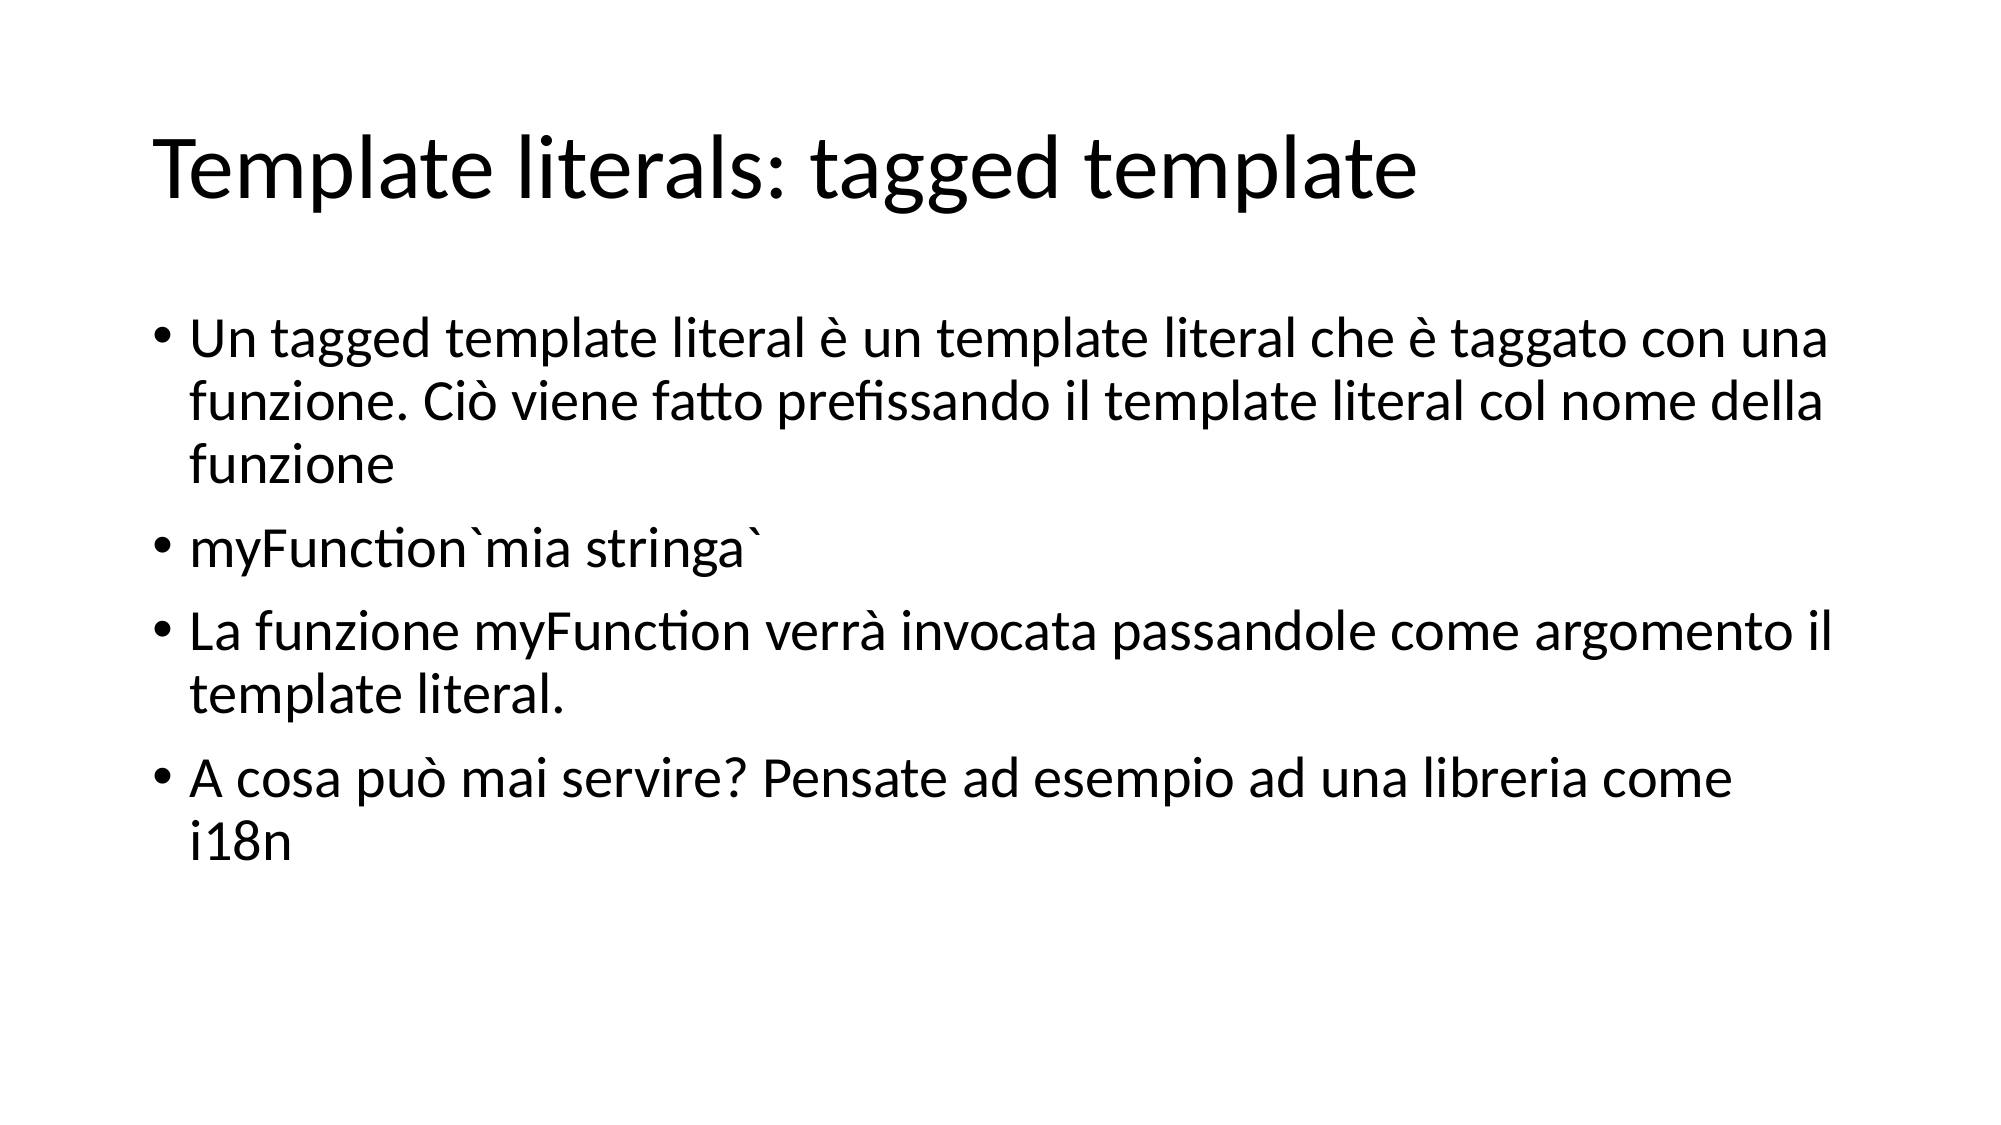

# Template literals: tagged template
Un tagged template literal è un template literal che è taggato con una funzione. Ciò viene fatto prefissando il template literal col nome della funzione
myFunction`mia stringa`
La funzione myFunction verrà invocata passandole come argomento il template literal.
A cosa può mai servire? Pensate ad esempio ad una libreria come i18n